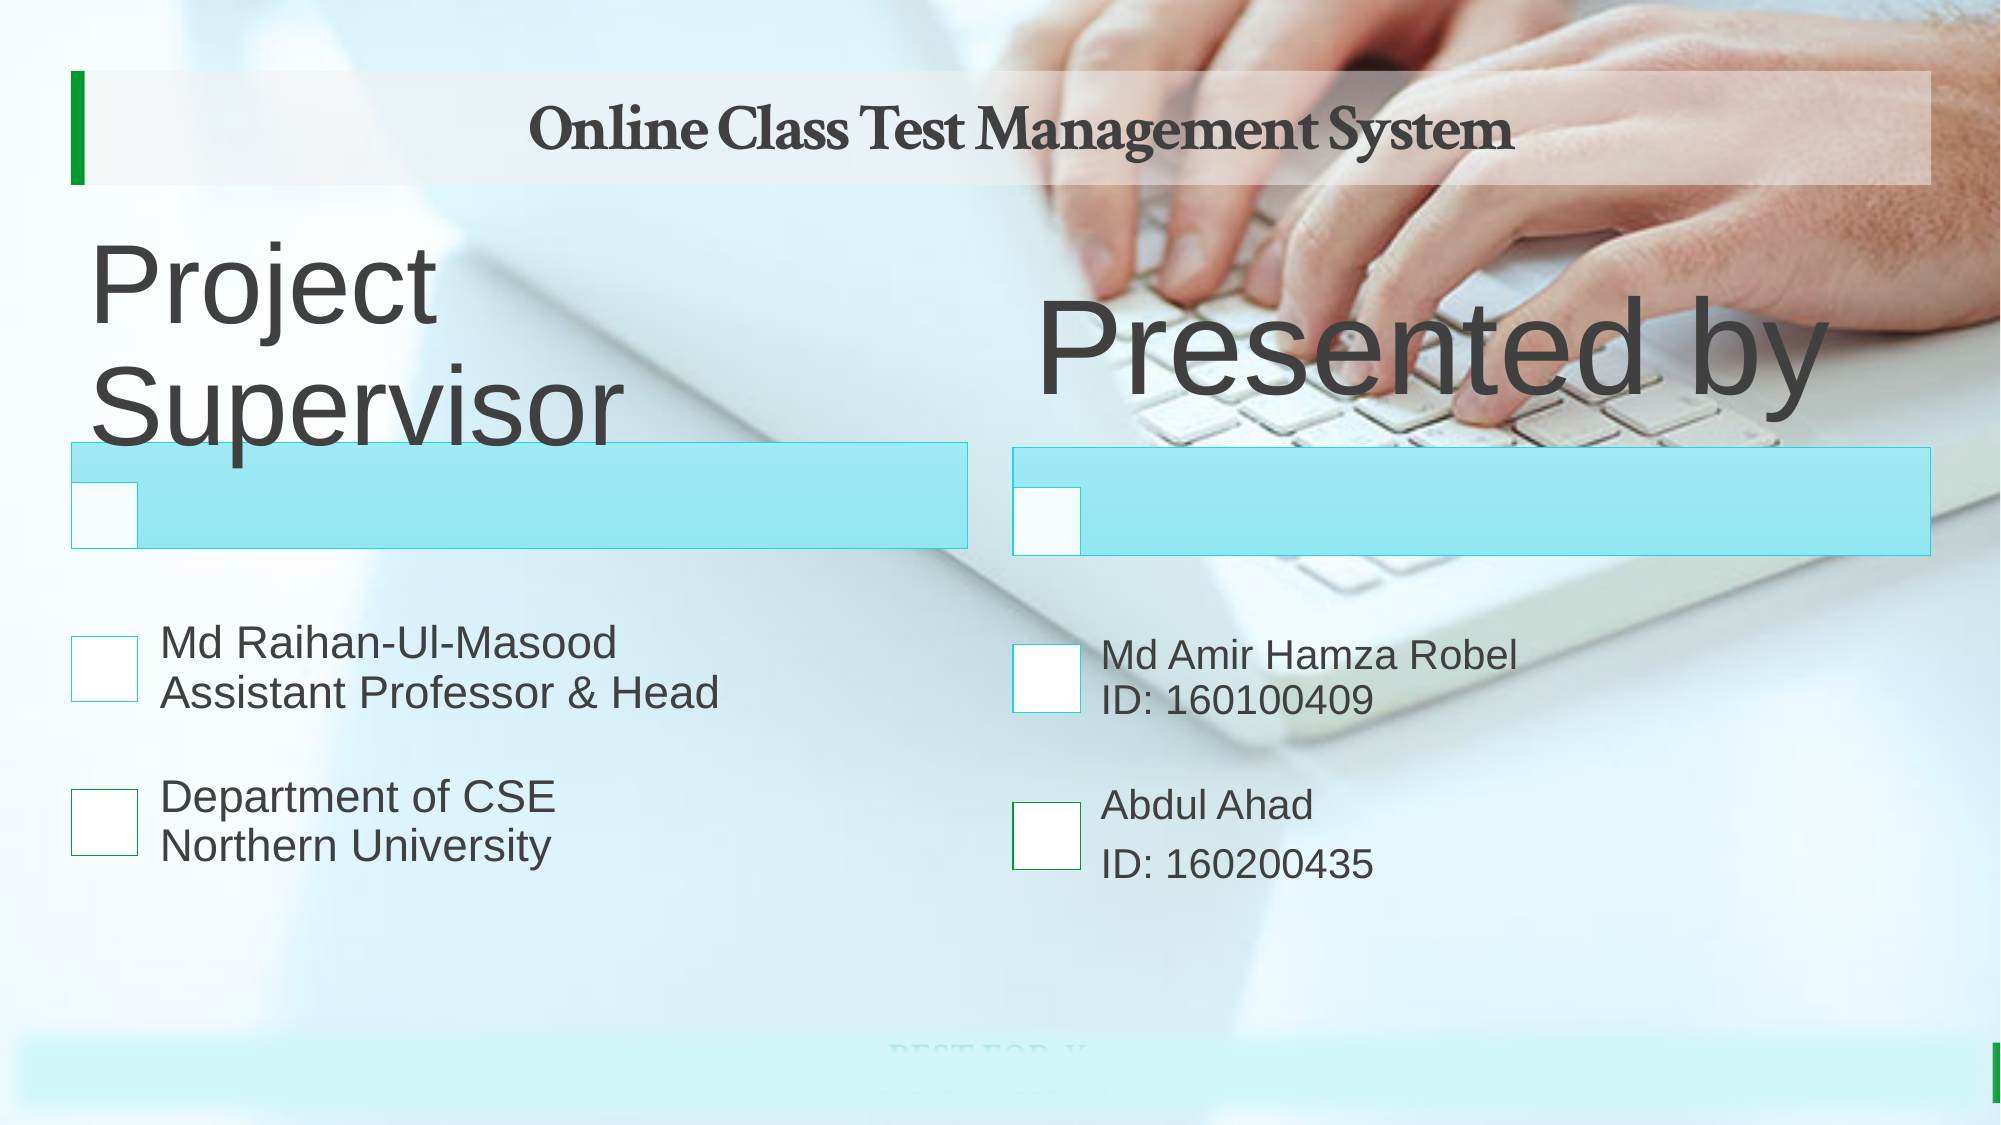

# Online Class Test Management System
Project Supervisor
Md Raihan-Ul-Masood
Assistant Professor & Head
Department of CSE
Northern University
Presented by
Md Amir Hamza Robel
ID: 160100409
Abdul Ahad
ID: 160200435

2